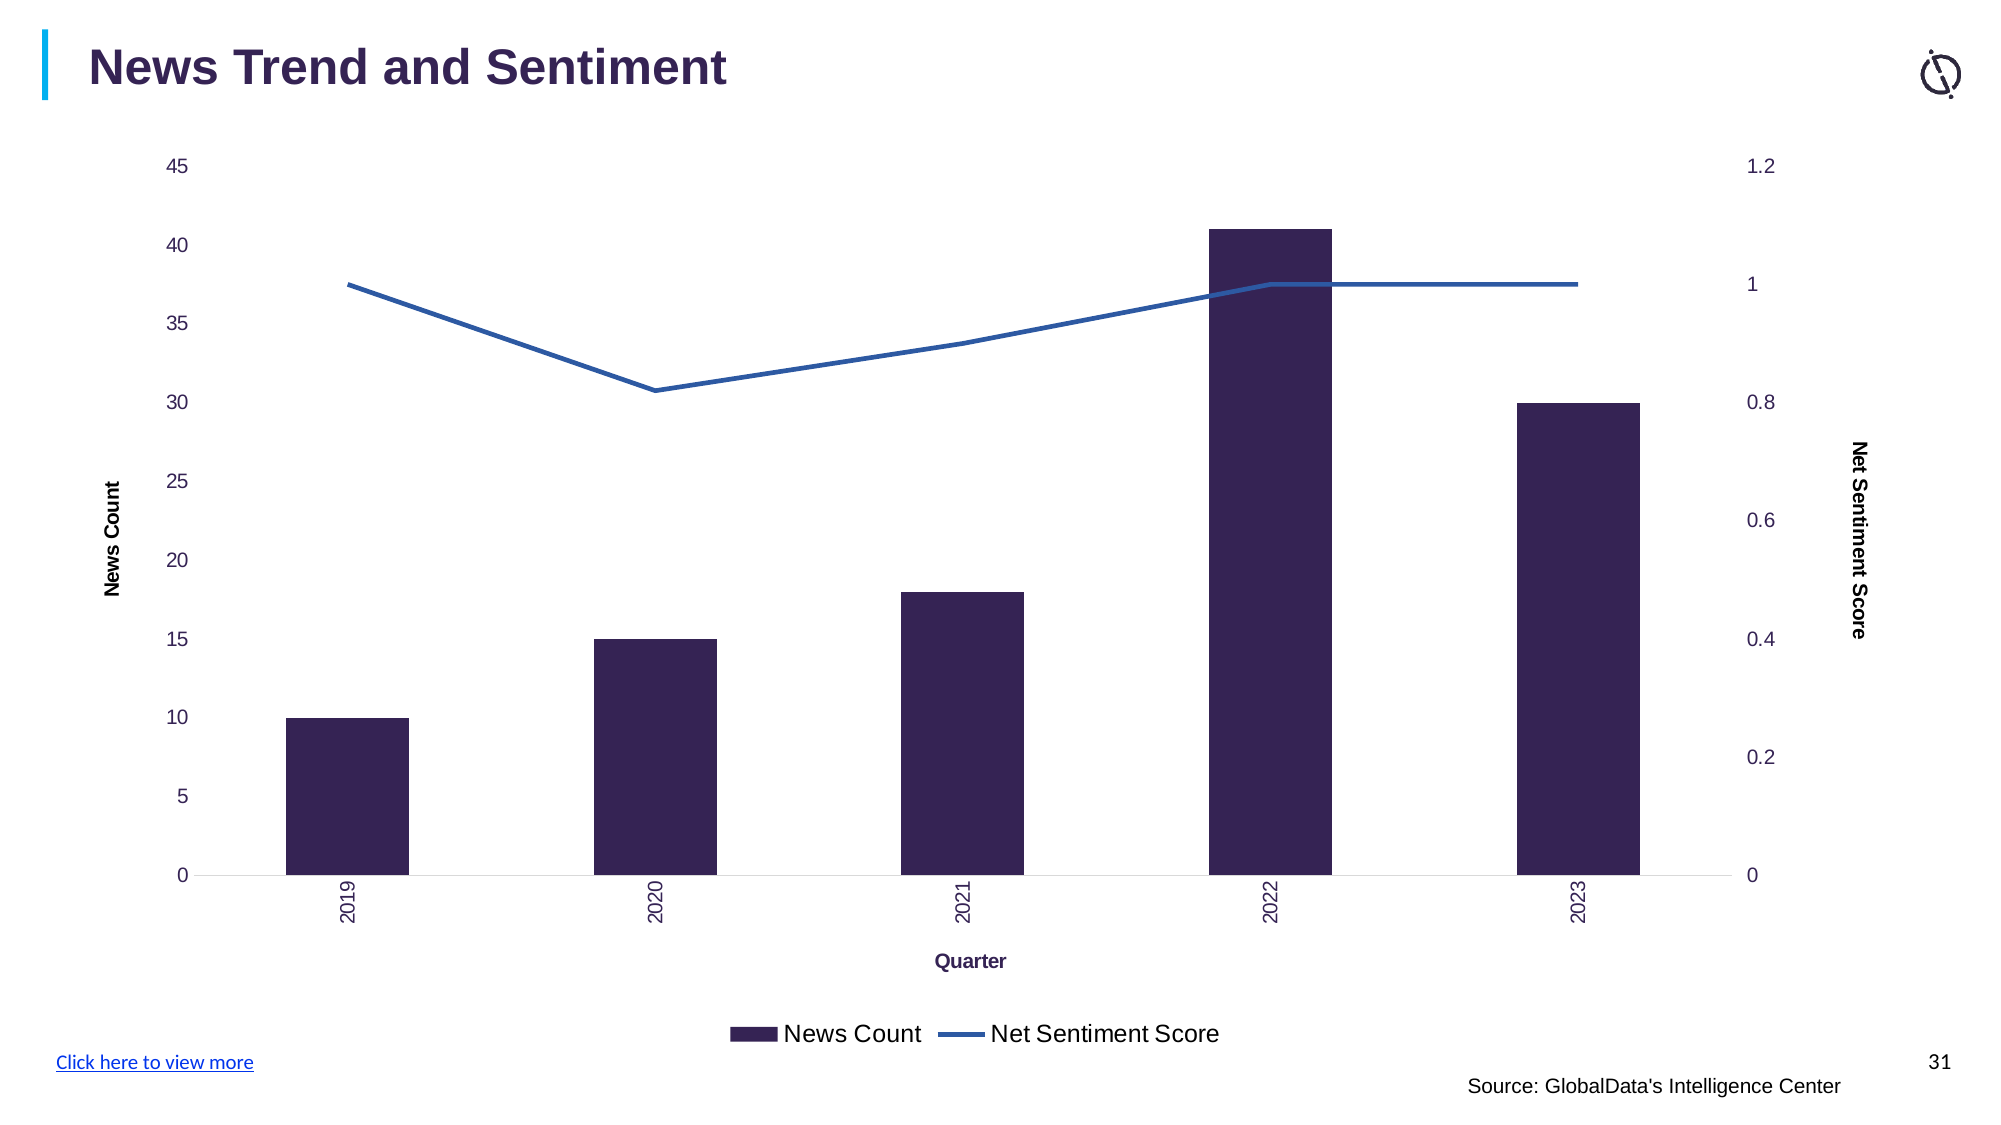

News Trend and Sentiment

### Chart

| Category | News Count | Net Sentiment Score |
|---|---|---|
| 2019 | 10.0 | 1.0 |
| 2020 | 15.0 | 0.82 |
| 2021 | 18.0 | 0.9 |
| 2022 | 41.0 | 1.0 |
| 2023 | 30.0 | 1.0 |
Click here to view more